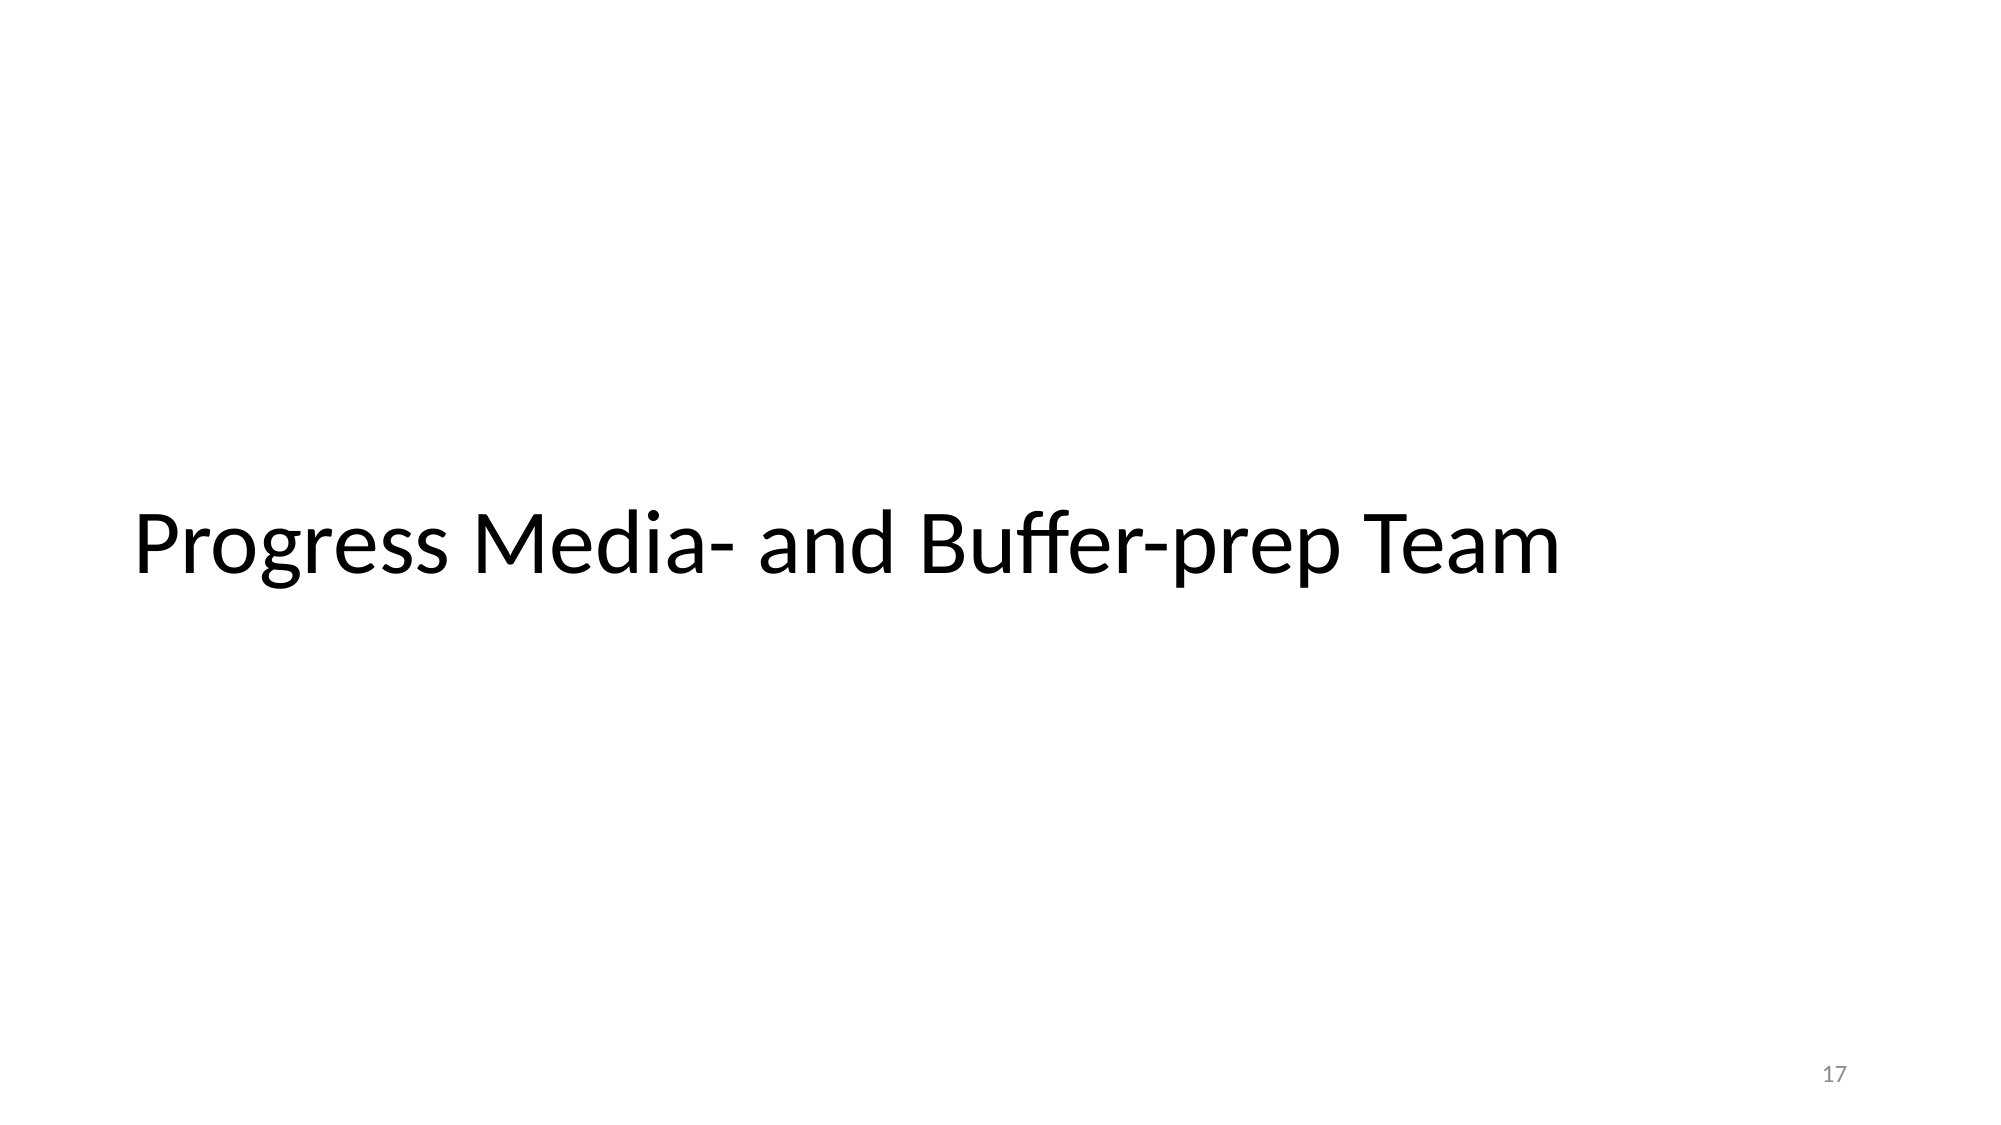

# Progress Media- and Buffer-prep Team
17